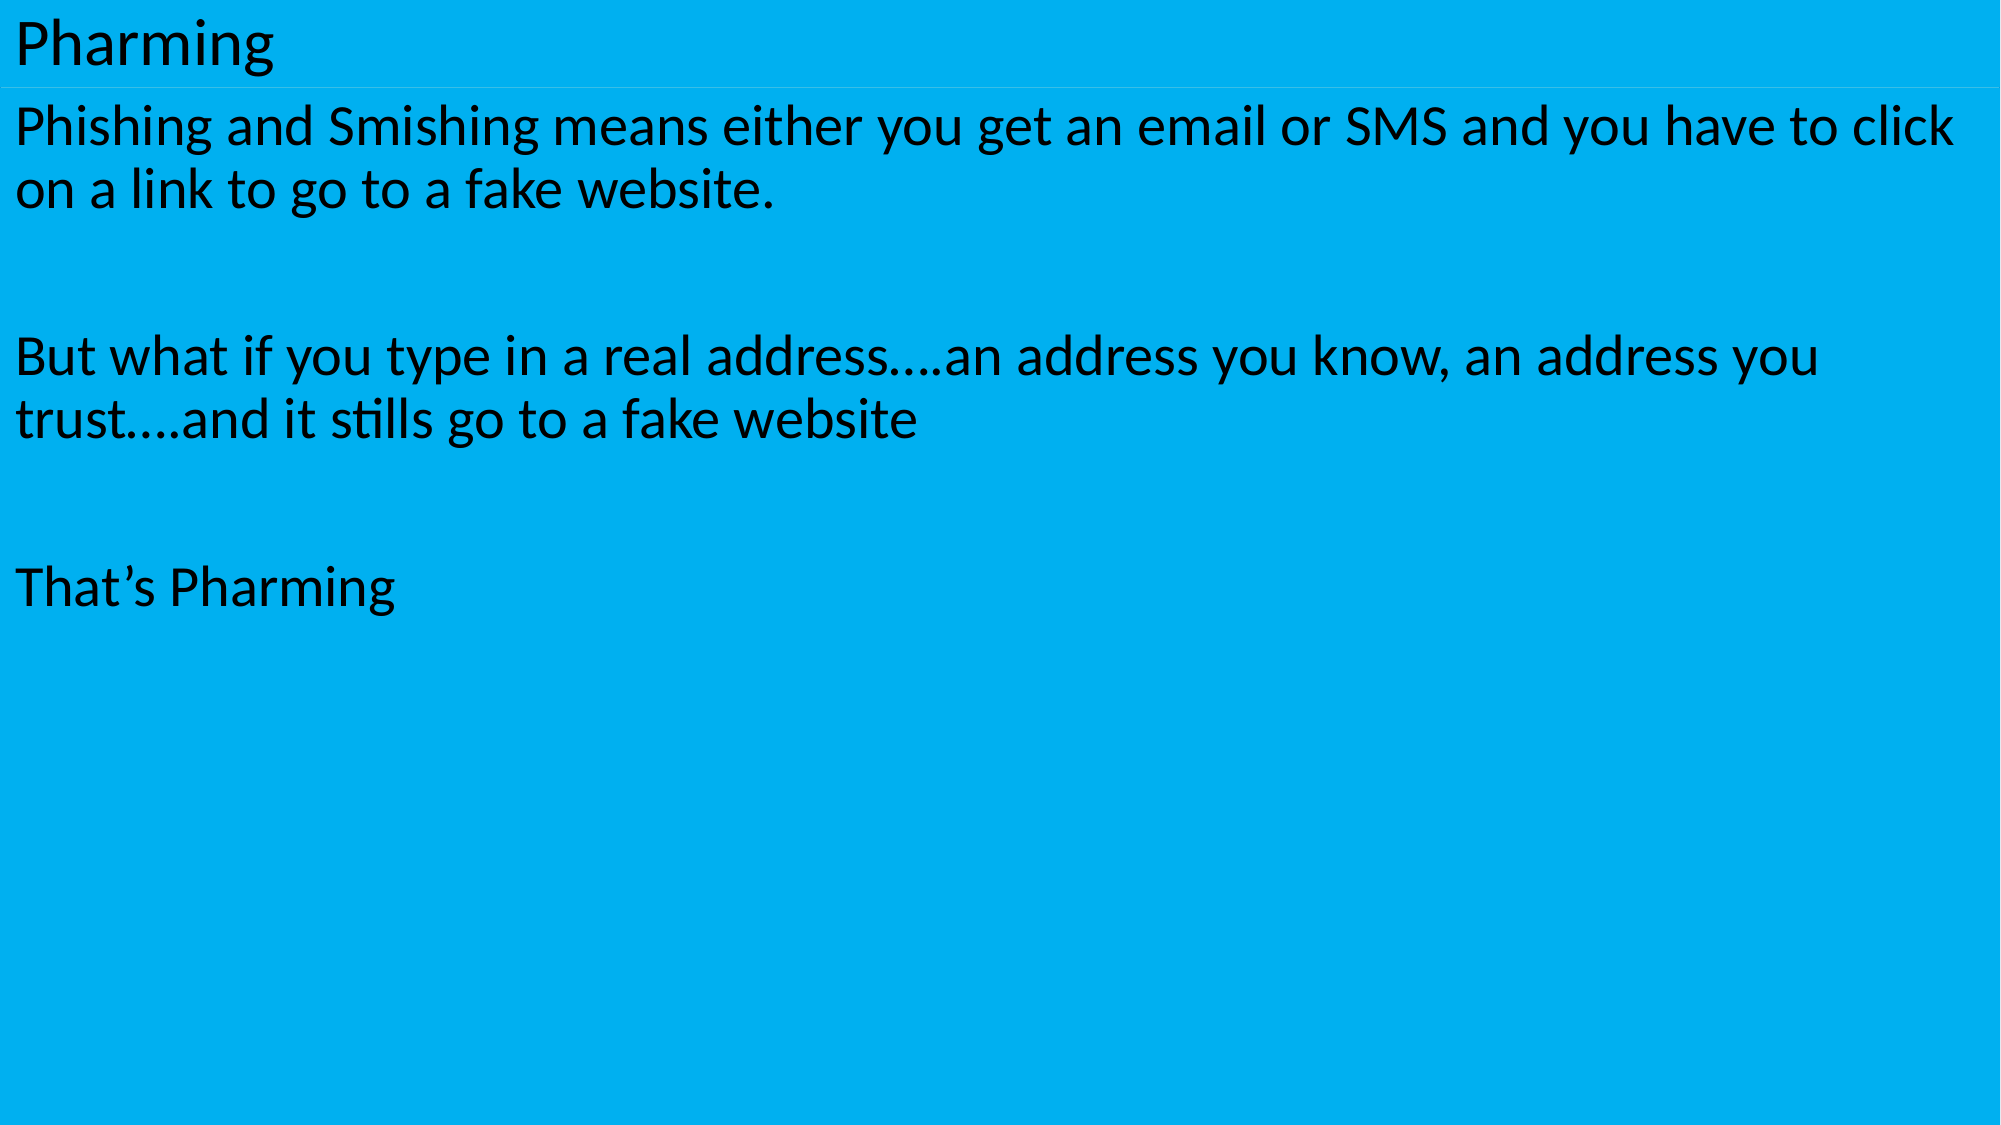

# Pharming
Phishing and Smishing means either you get an email or SMS and you have to click on a link to go to a fake website.

But what if you type in a real address….an address you know, an address you trust….and it stills go to a fake website

That’s Pharming